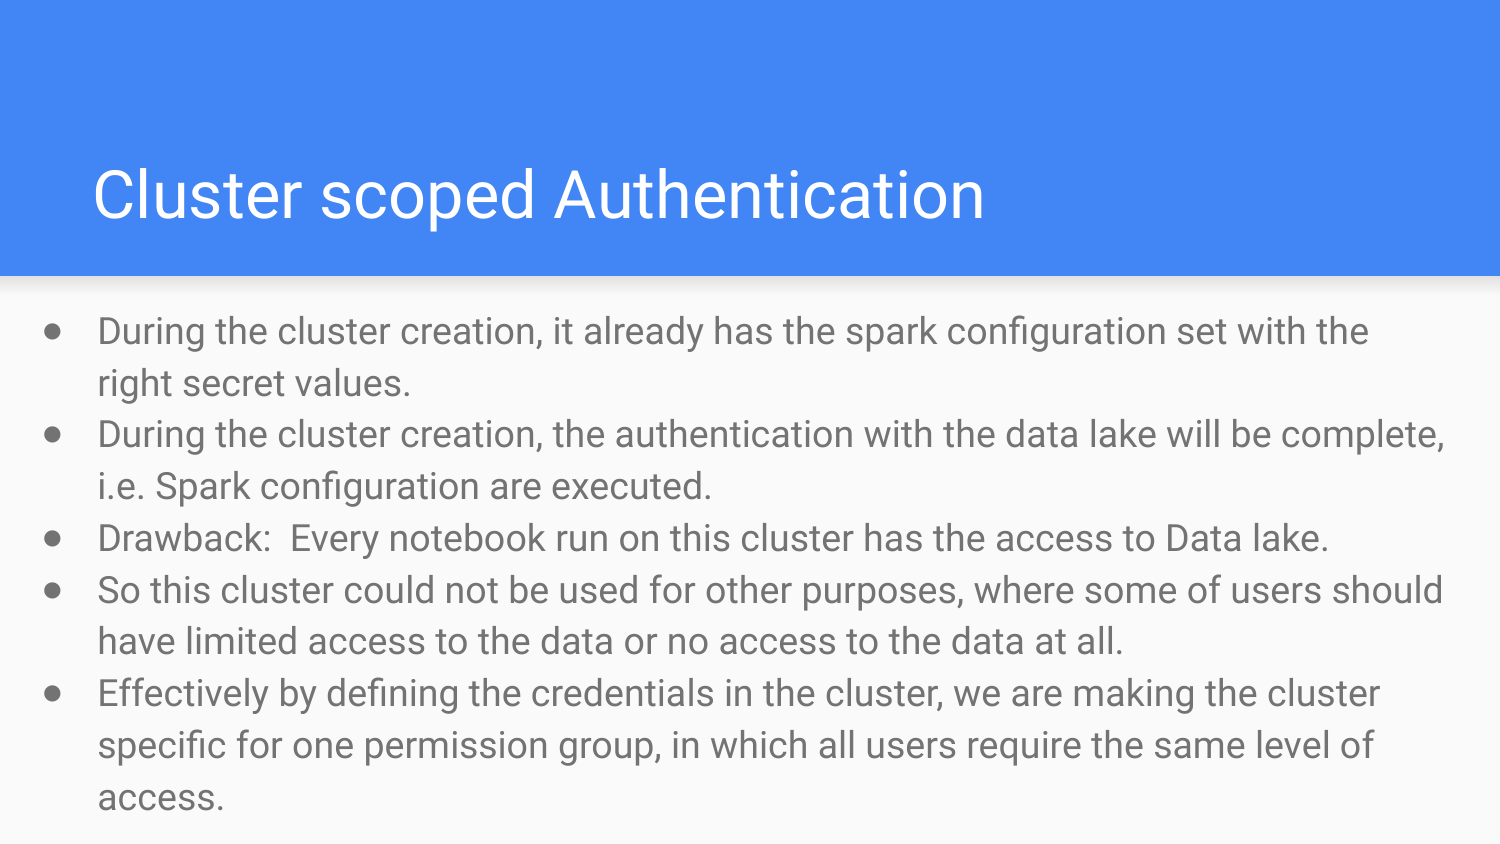

# Cluster scoped Authentication
During the cluster creation, it already has the spark configuration set with the right secret values.
During the cluster creation, the authentication with the data lake will be complete, i.e. Spark configuration are executed.
Drawback:  Every notebook run on this cluster has the access to Data lake.
So this cluster could not be used for other purposes, where some of users should have limited access to the data or no access to the data at all.
Effectively by defining the credentials in the cluster, we are making the cluster specific for one permission group, in which all users require the same level of access.